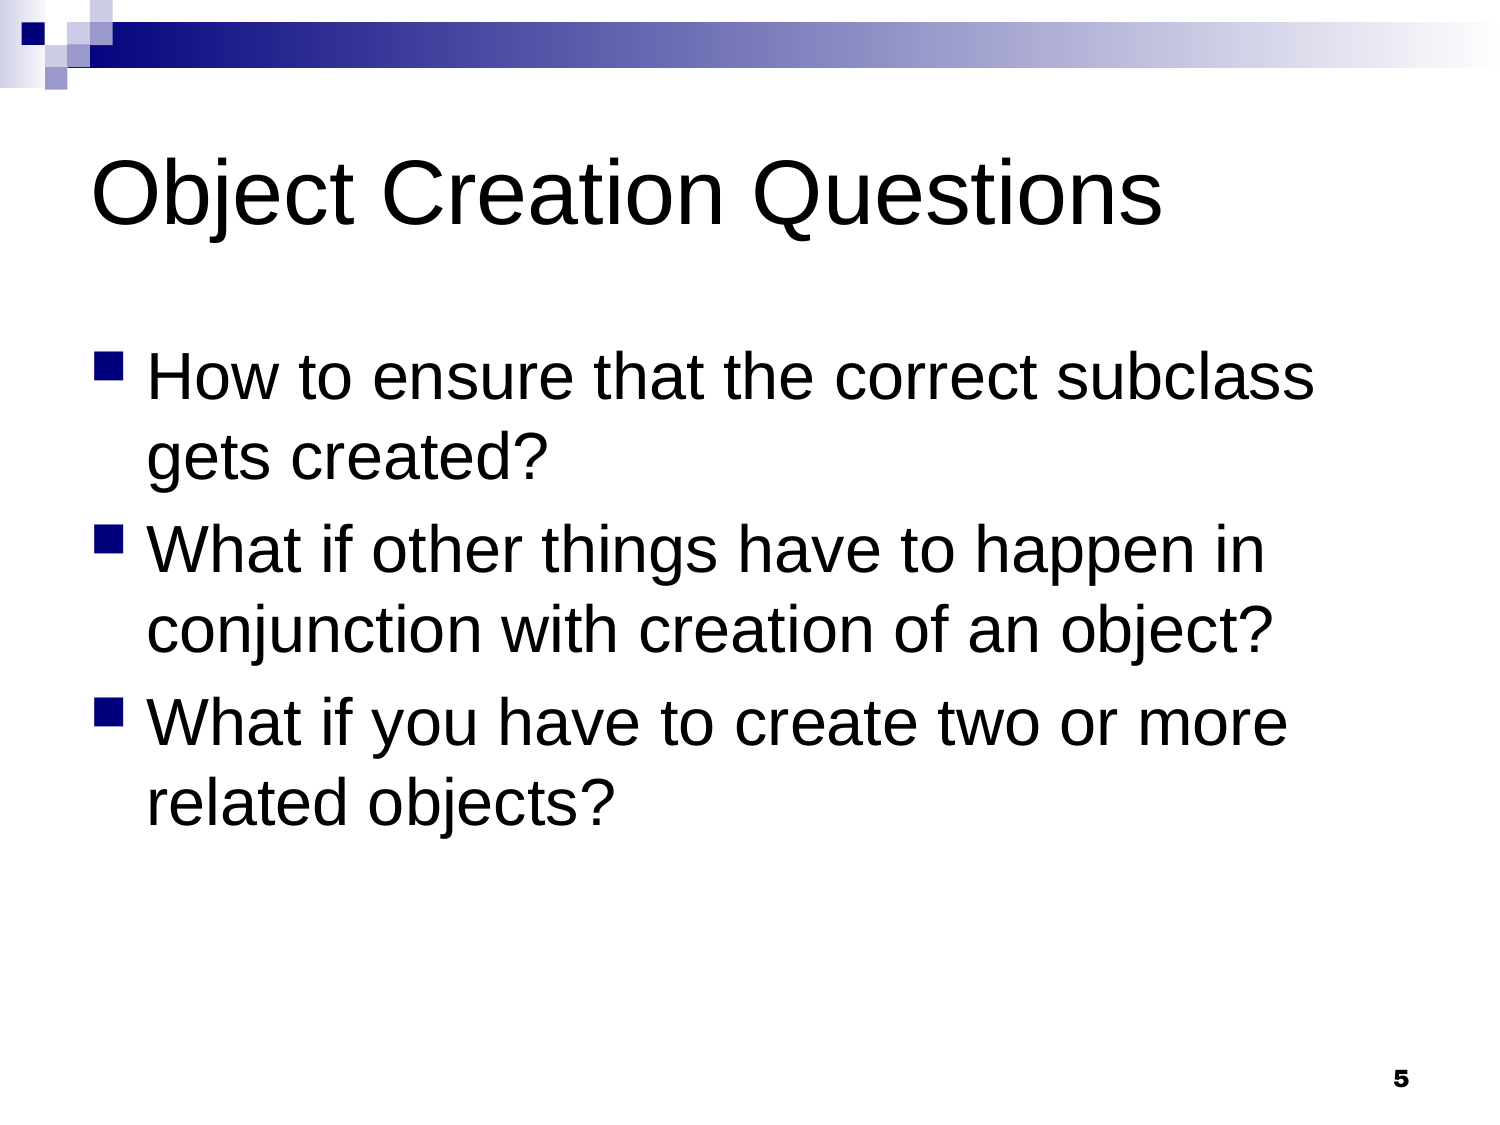

# Object Creation Questions
How to ensure that the correct subclass gets created?
What if other things have to happen in conjunction with creation of an object?
What if you have to create two or more related objects?
5